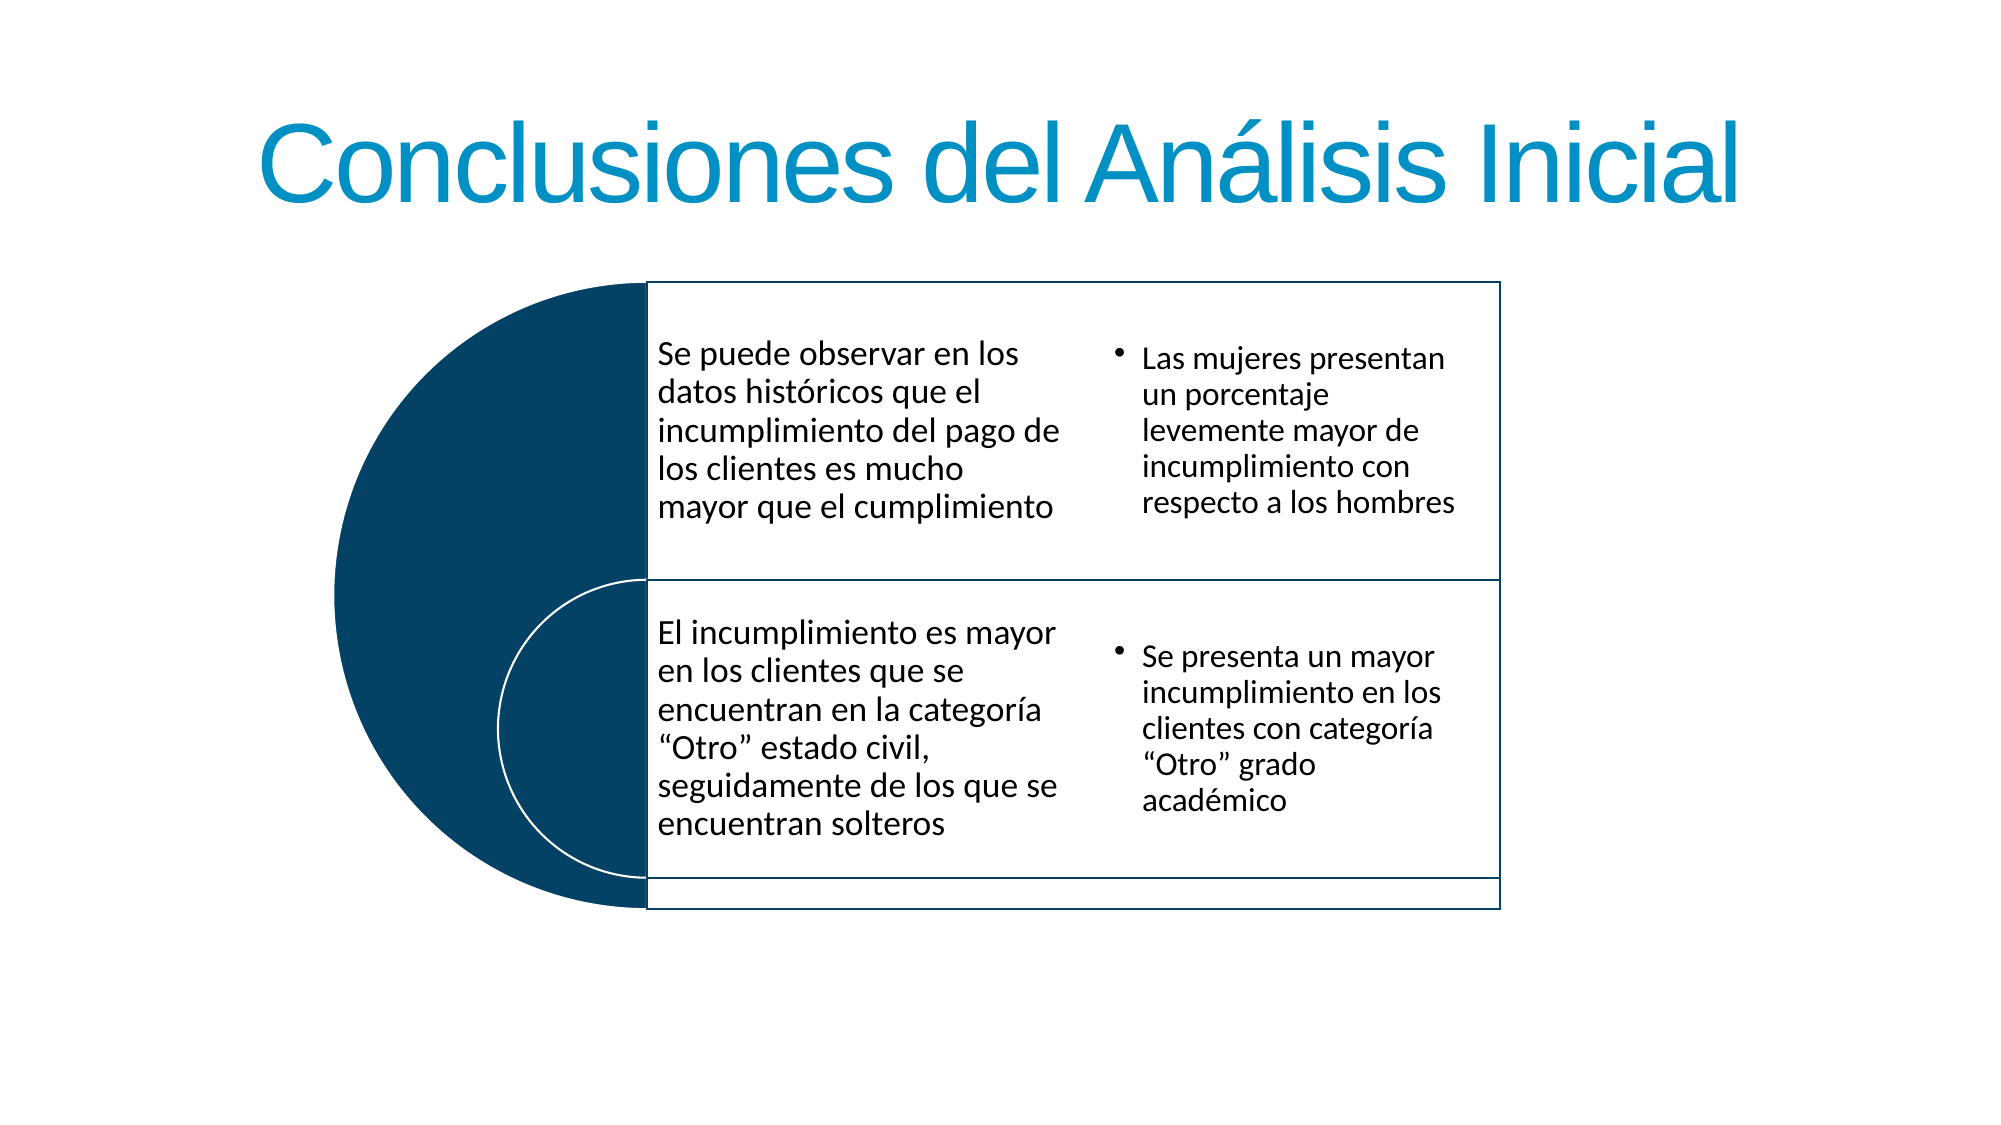

Conclusiones del Análisis Inicial
Se puede observar en los datos históricos que el incumplimiento del pago de los clientes es mucho mayor que el cumplimiento
El incumplimiento es mayor en los clientes que se encuentran en la categoría “Otro” estado civil, seguidamente de los que se encuentran solteros
Las mujeres presentan un porcentaje levemente mayor de incumplimiento con respecto a los hombres
Se presenta un mayor incumplimiento en los clientes con categoría “Otro” grado académico